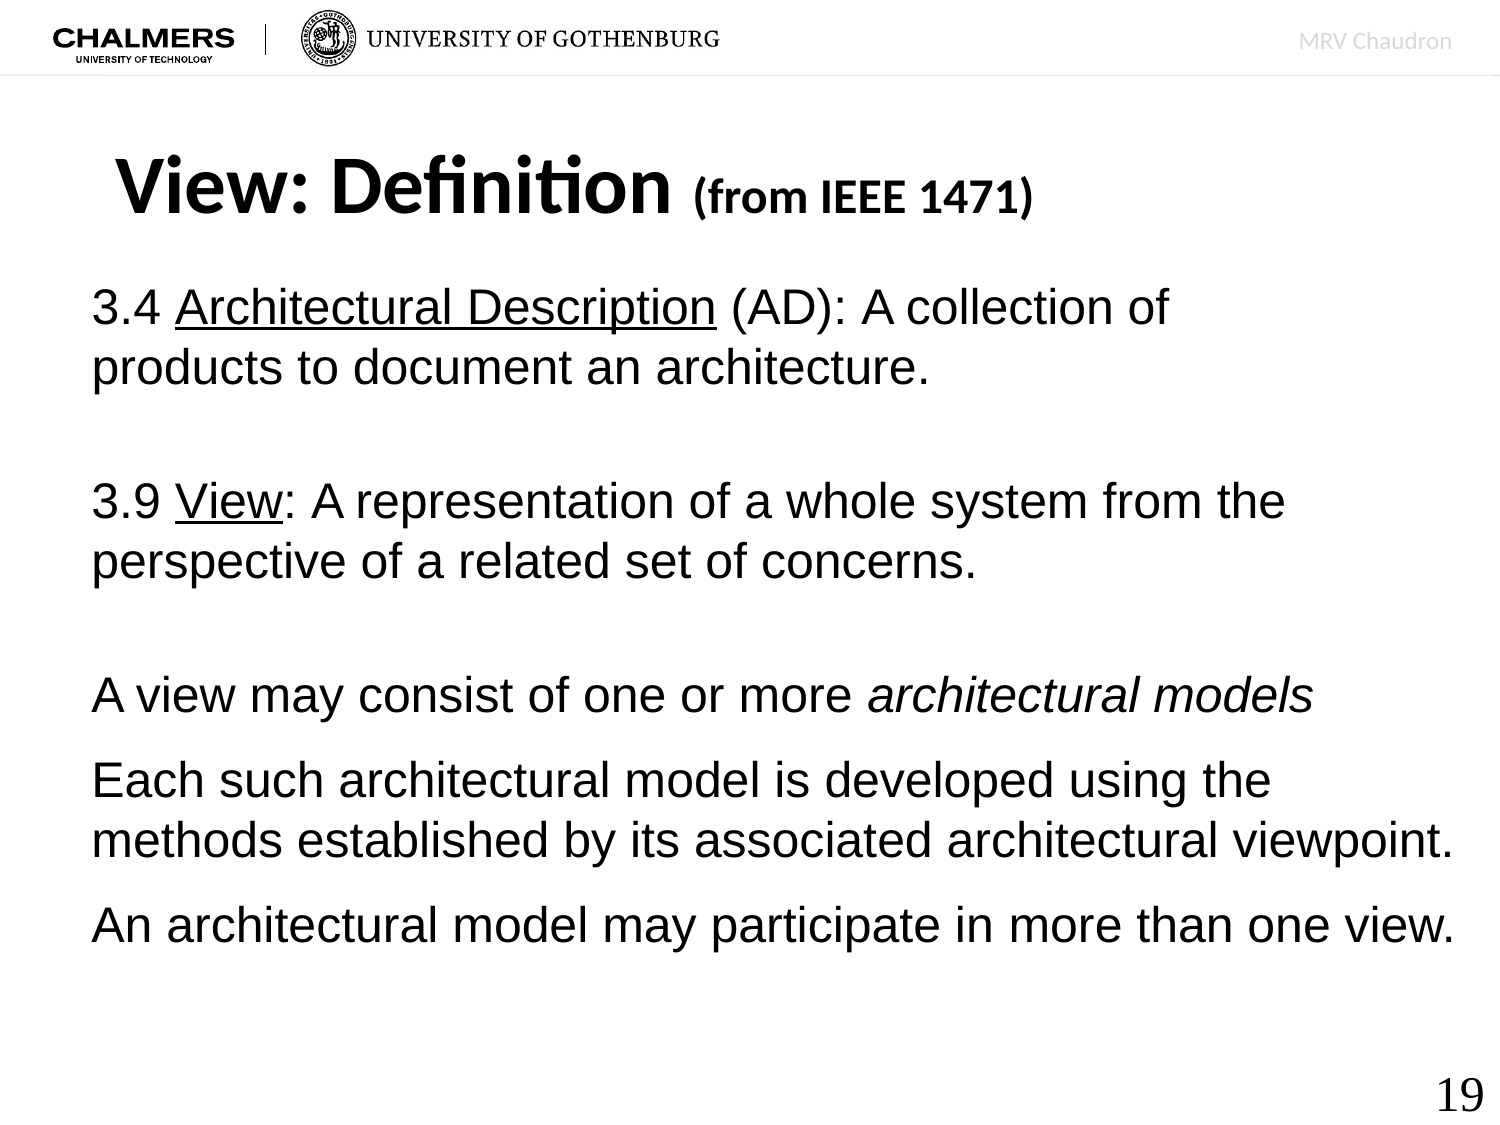

# View: Definition (from IEEE 1471)
3.4 Architectural Description (AD): A collection of products to document an architecture.
3.9 View: A representation of a whole system from the perspective of a related set of concerns.
A view may consist of one or more architectural models
Each such architectural model is developed using the methods established by its associated architectural viewpoint.
An architectural model may participate in more than one view.
19